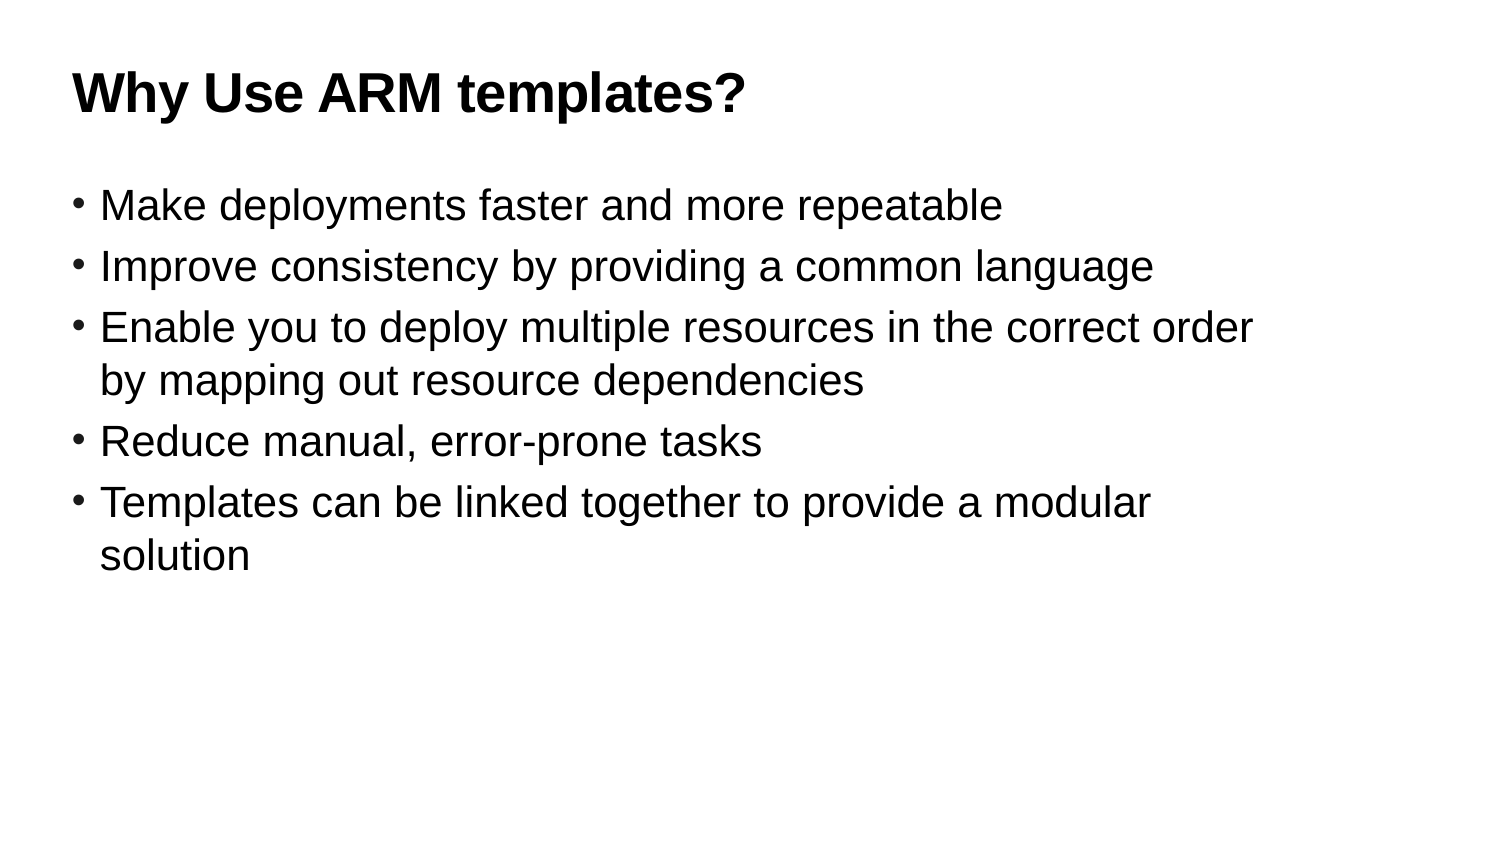

# Why Use ARM templates?
Make deployments faster and more repeatable
Improve consistency by providing a common language
Enable you to deploy multiple resources in the correct order by mapping out resource dependencies
Reduce manual, error-prone tasks
Templates can be linked together to provide a modular solution